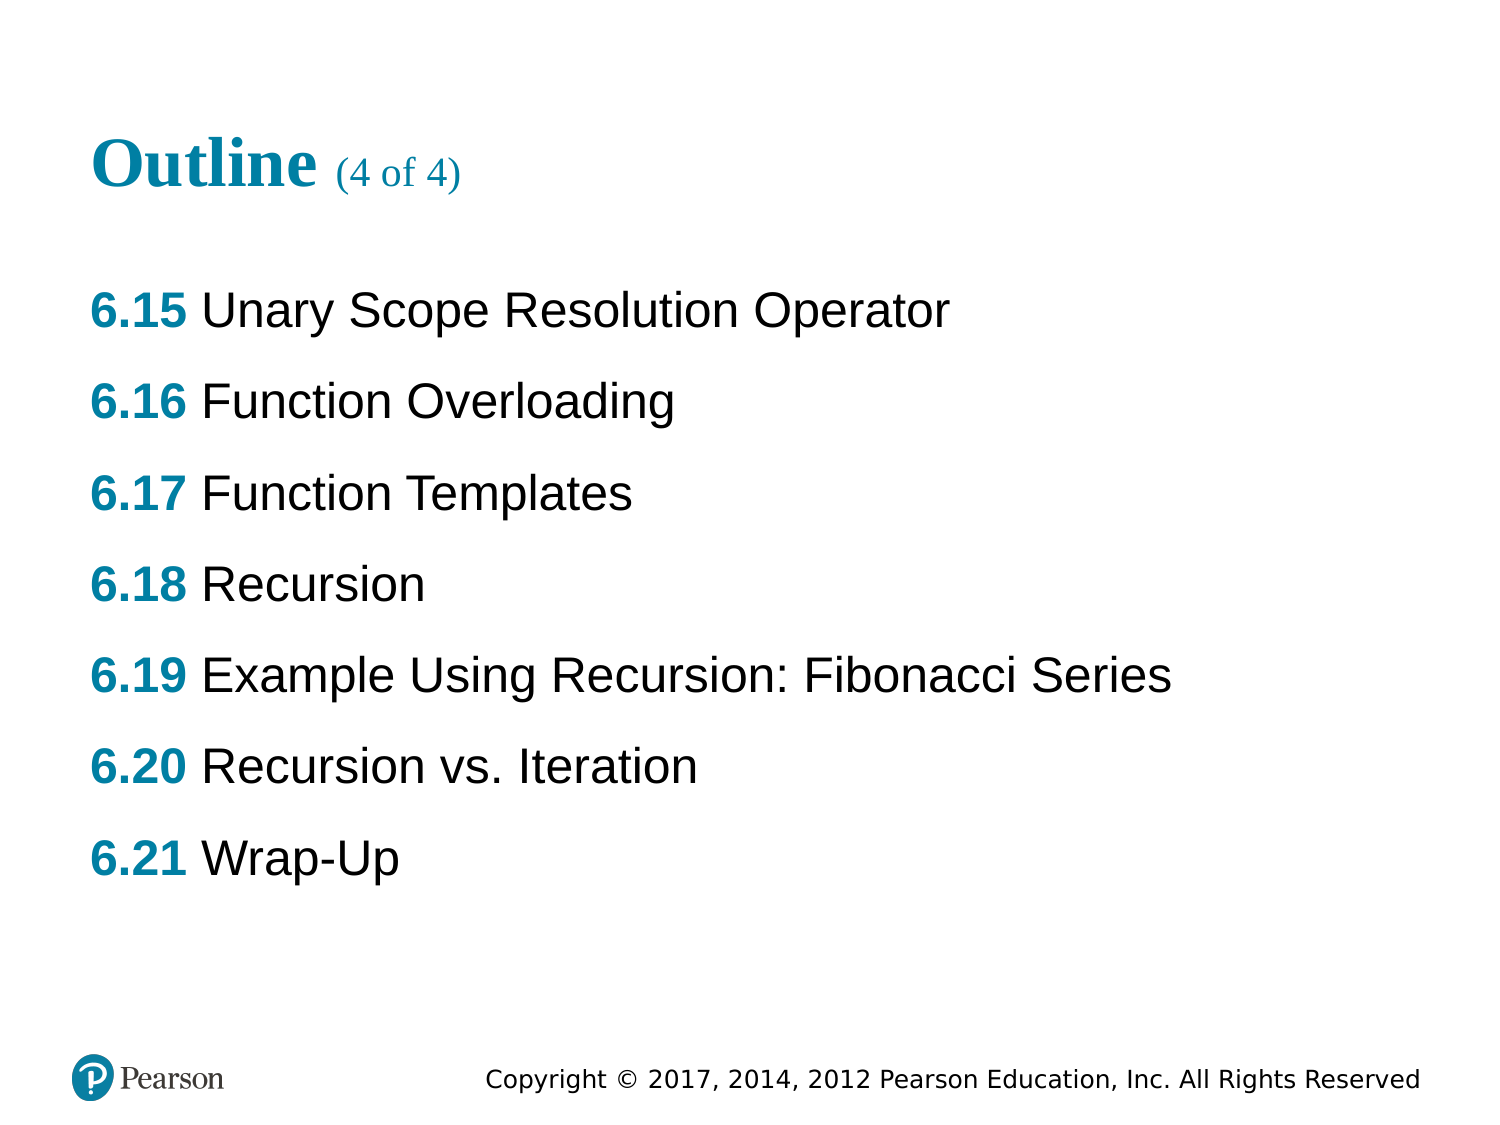

# Outline (4 of 4)
6.15 Unary Scope Resolution Operator
6.16 Function Overloading
6.17 Function Templates
6.18 Recursion
6.19 Example Using Recursion: Fibonacci Series
6.20 Recursion vs. Iteration
6.21 Wrap-Up